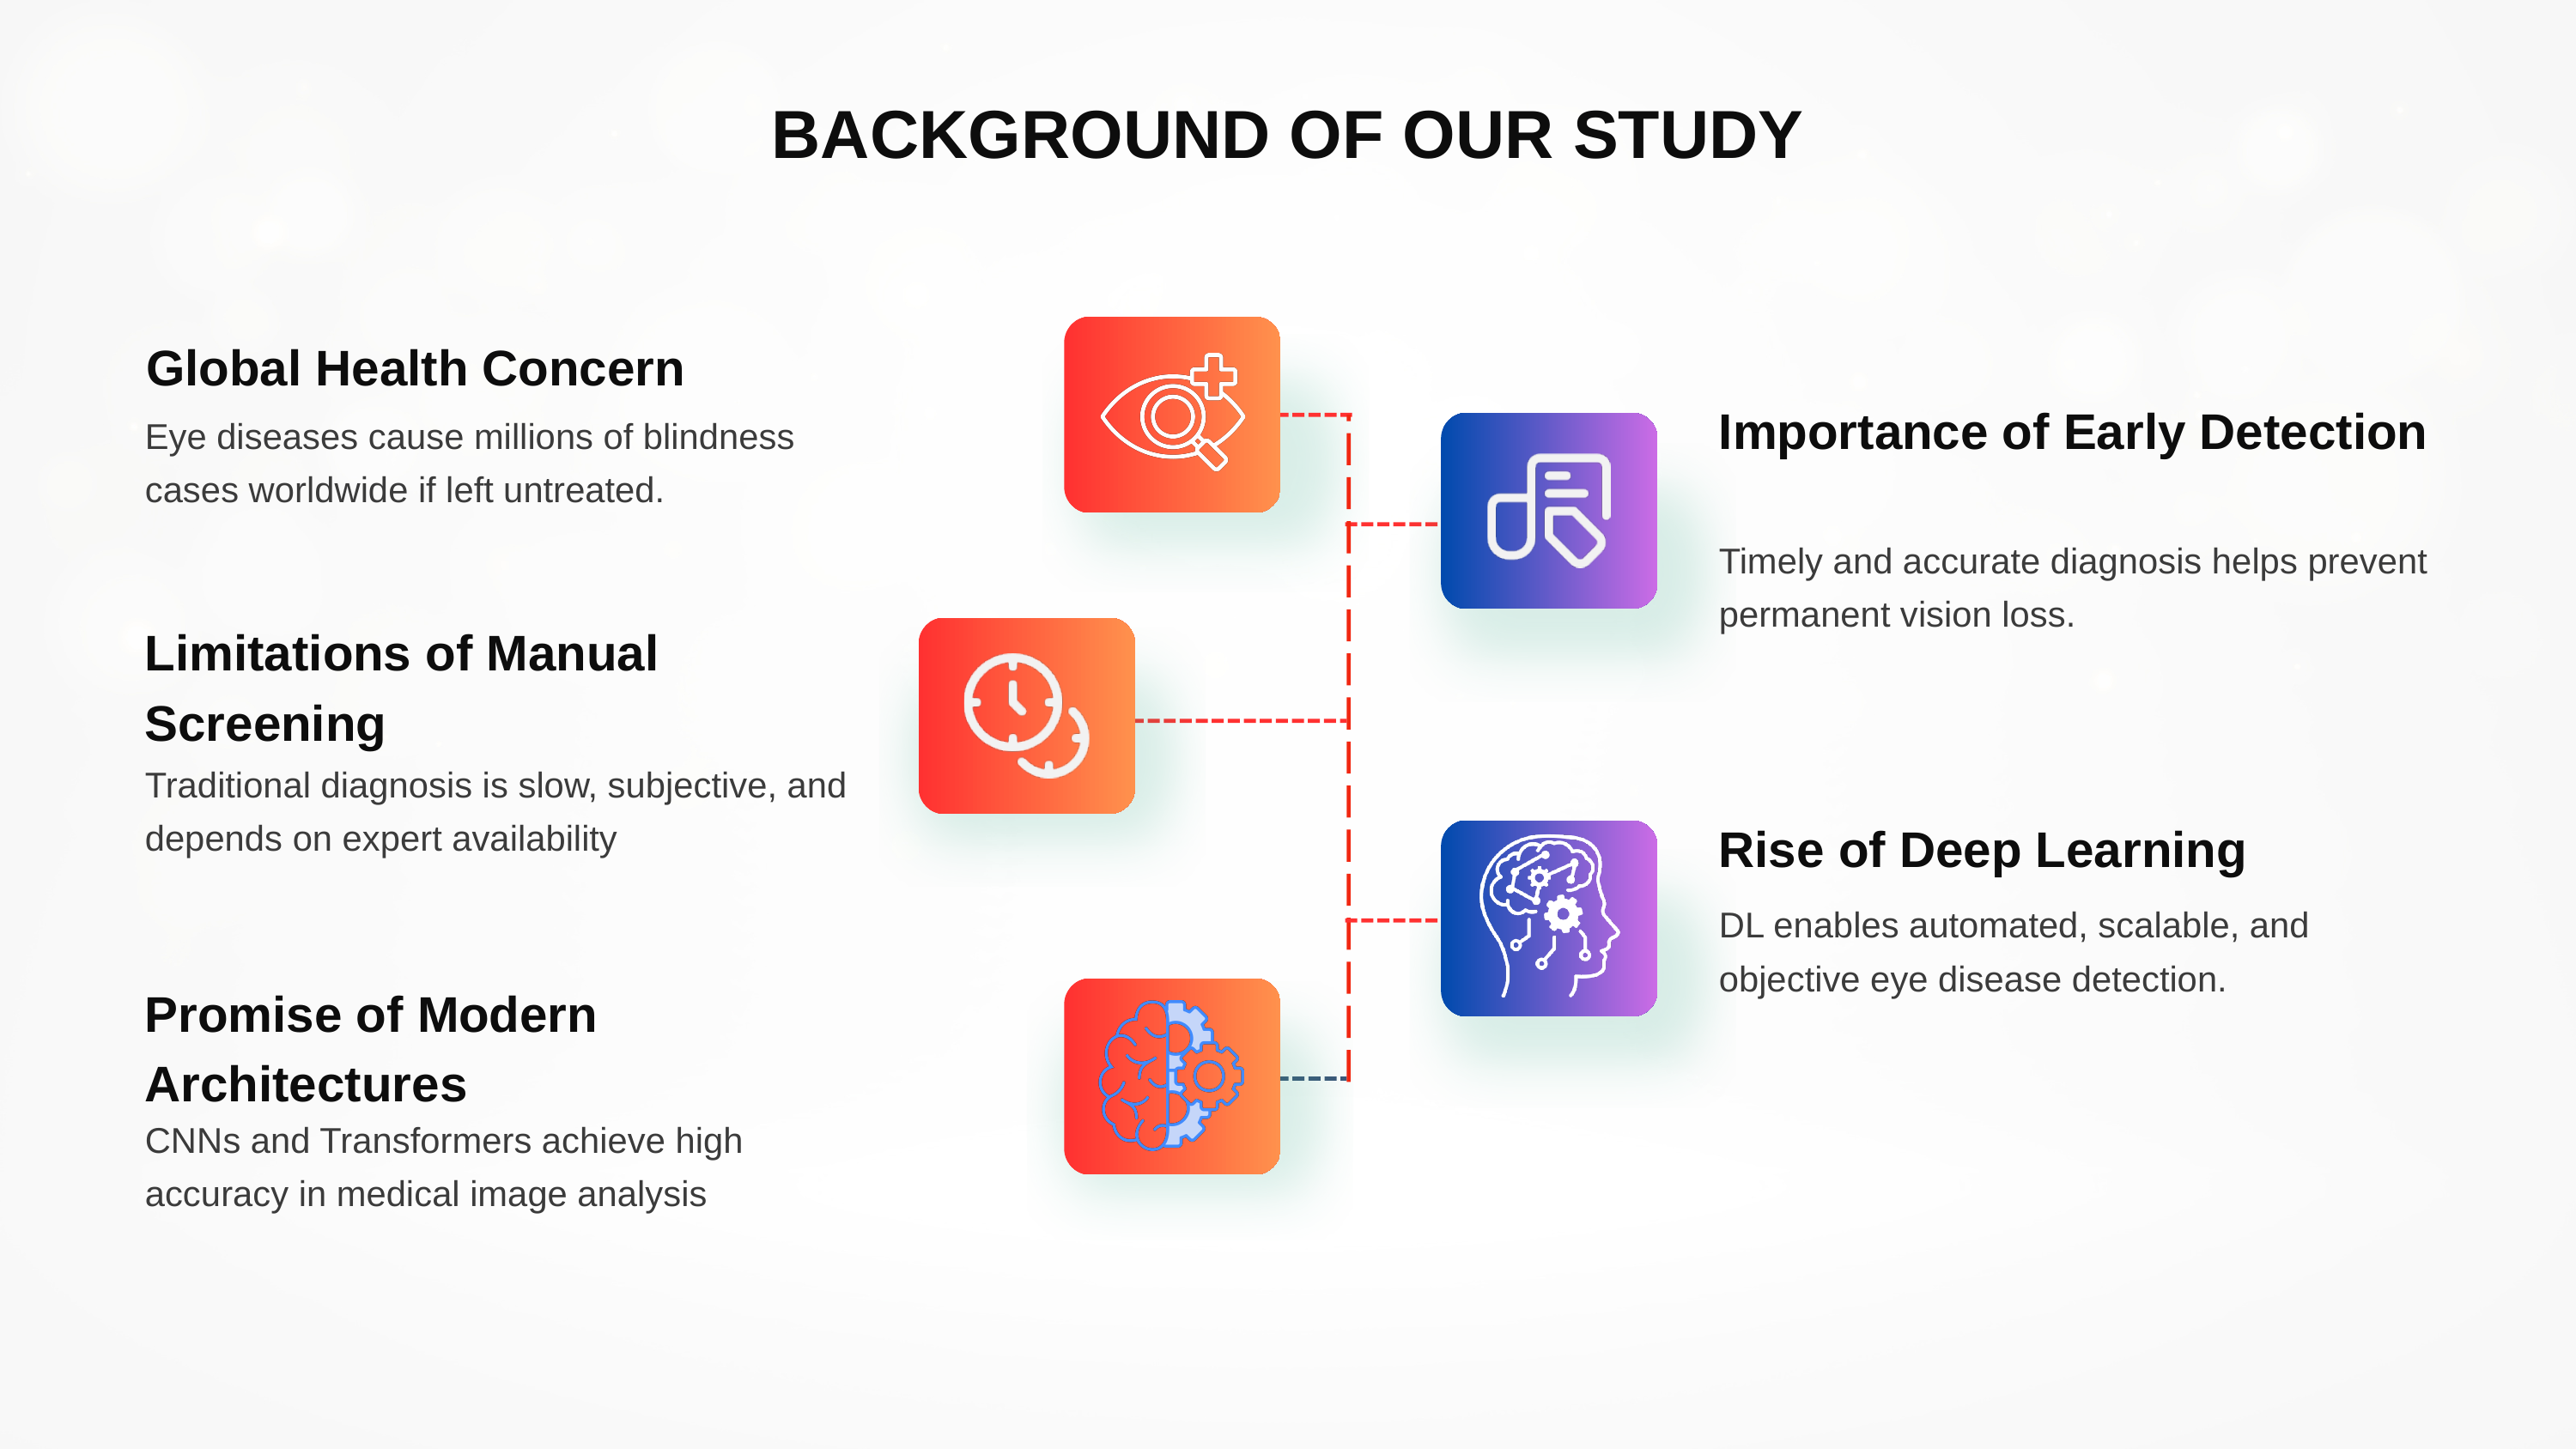

BACKGROUND OF OUR STUDY

Global Health Concern

Importance of Early Detection
Eye diseases cause millions of blindness cases worldwide if left untreated.

Timely and accurate diagnosis helps prevent permanent vision loss.
Limitations of Manual Screening

Traditional diagnosis is slow, subjective, and depends on expert availability
Rise of Deep Learning

DL enables automated, scalable, and objective eye disease detection.

Promise of Modern Architectures

CNNs and Transformers achieve high accuracy in medical image analysis